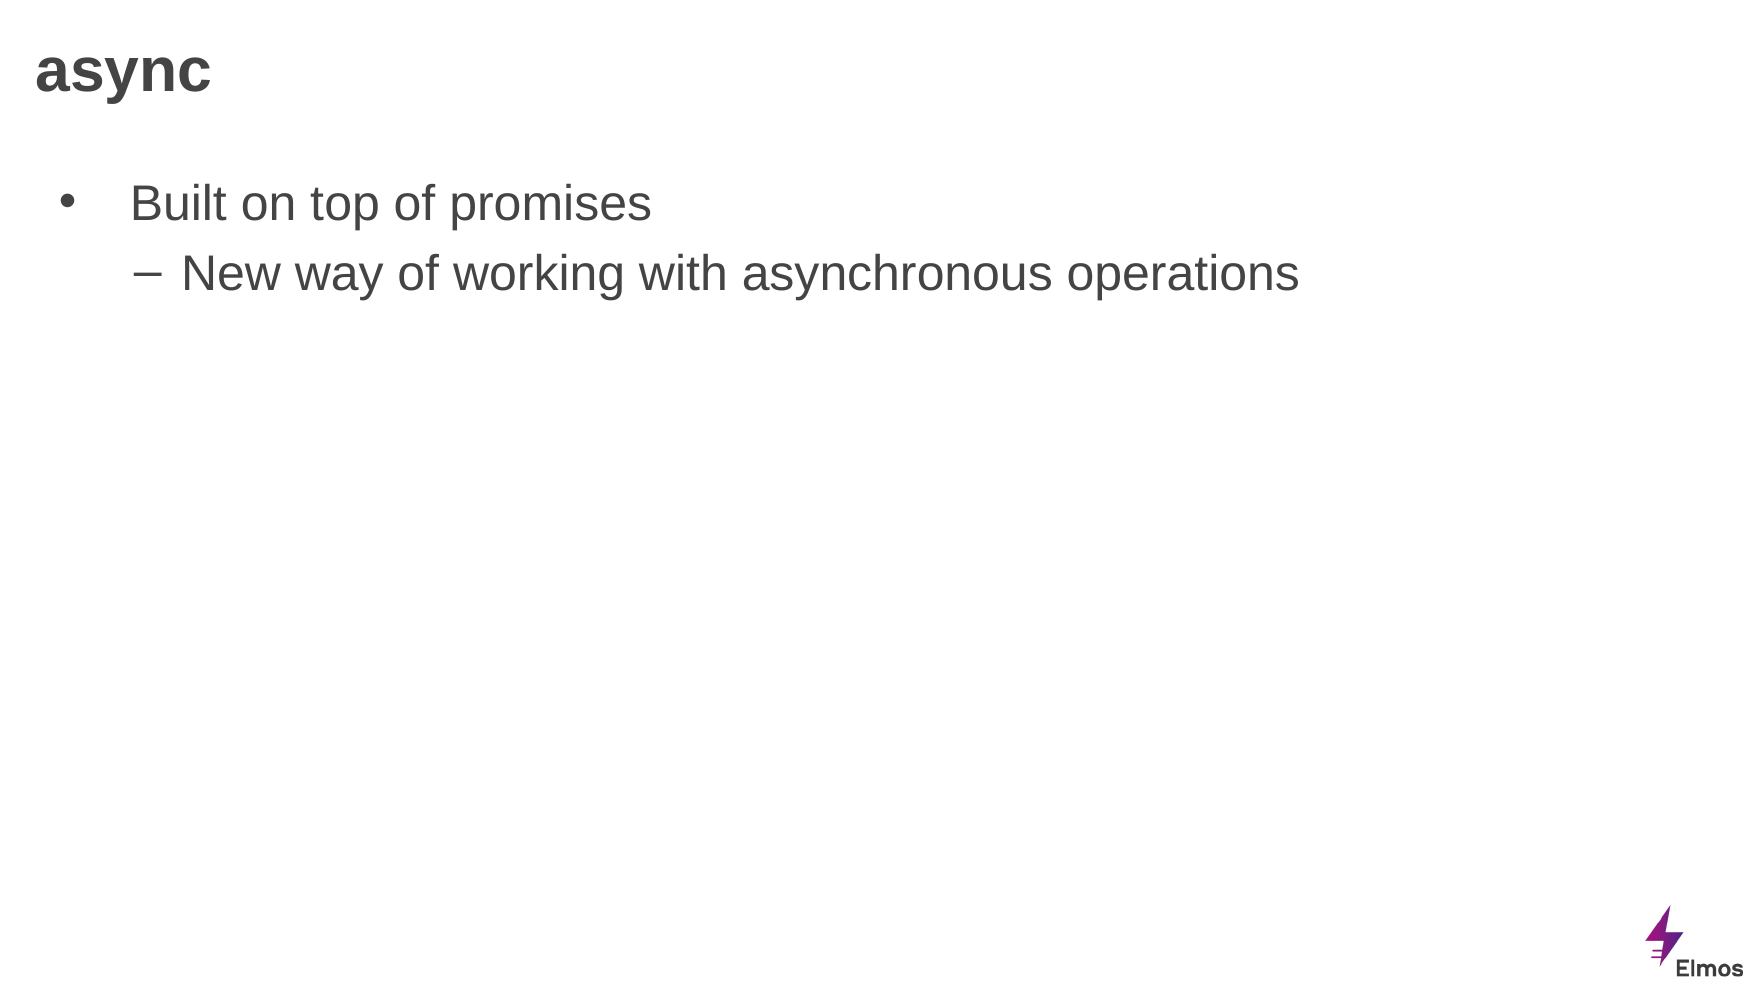

# async
Built on top of promises
New way of working with asynchronous operations